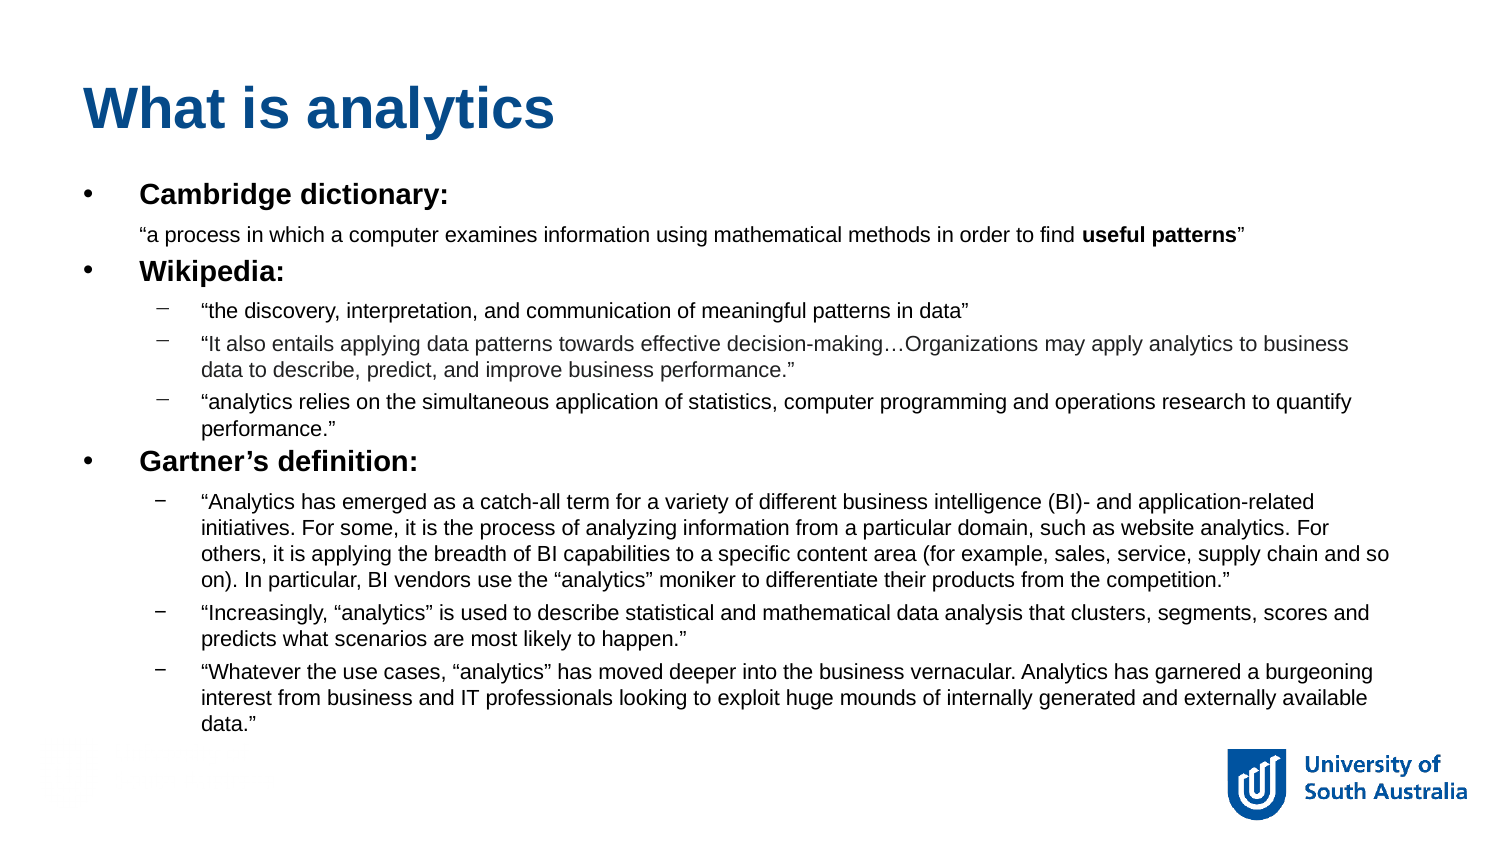

What is analytics
Cambridge dictionary:
“a process in which a computer examines information using mathematical methods in order to find useful patterns”
Wikipedia:
“the discovery, interpretation, and communication of meaningful patterns in data”
“It also entails applying data patterns towards effective decision-making…Organizations may apply analytics to business data to describe, predict, and improve business performance.”
“analytics relies on the simultaneous application of statistics, computer programming and operations research to quantify performance.”
Gartner’s definition:
“Analytics has emerged as a catch-all term for a variety of different business intelligence (BI)- and application-related initiatives. For some, it is the process of analyzing information from a particular domain, such as website analytics. For others, it is applying the breadth of BI capabilities to a specific content area (for example, sales, service, supply chain and so on). In particular, BI vendors use the “analytics” moniker to differentiate their products from the competition.”
“Increasingly, “analytics” is used to describe statistical and mathematical data analysis that clusters, segments, scores and predicts what scenarios are most likely to happen.”
“Whatever the use cases, “analytics” has moved deeper into the business vernacular. Analytics has garnered a burgeoning interest from business and IT professionals looking to exploit huge mounds of internally generated and externally available data.”